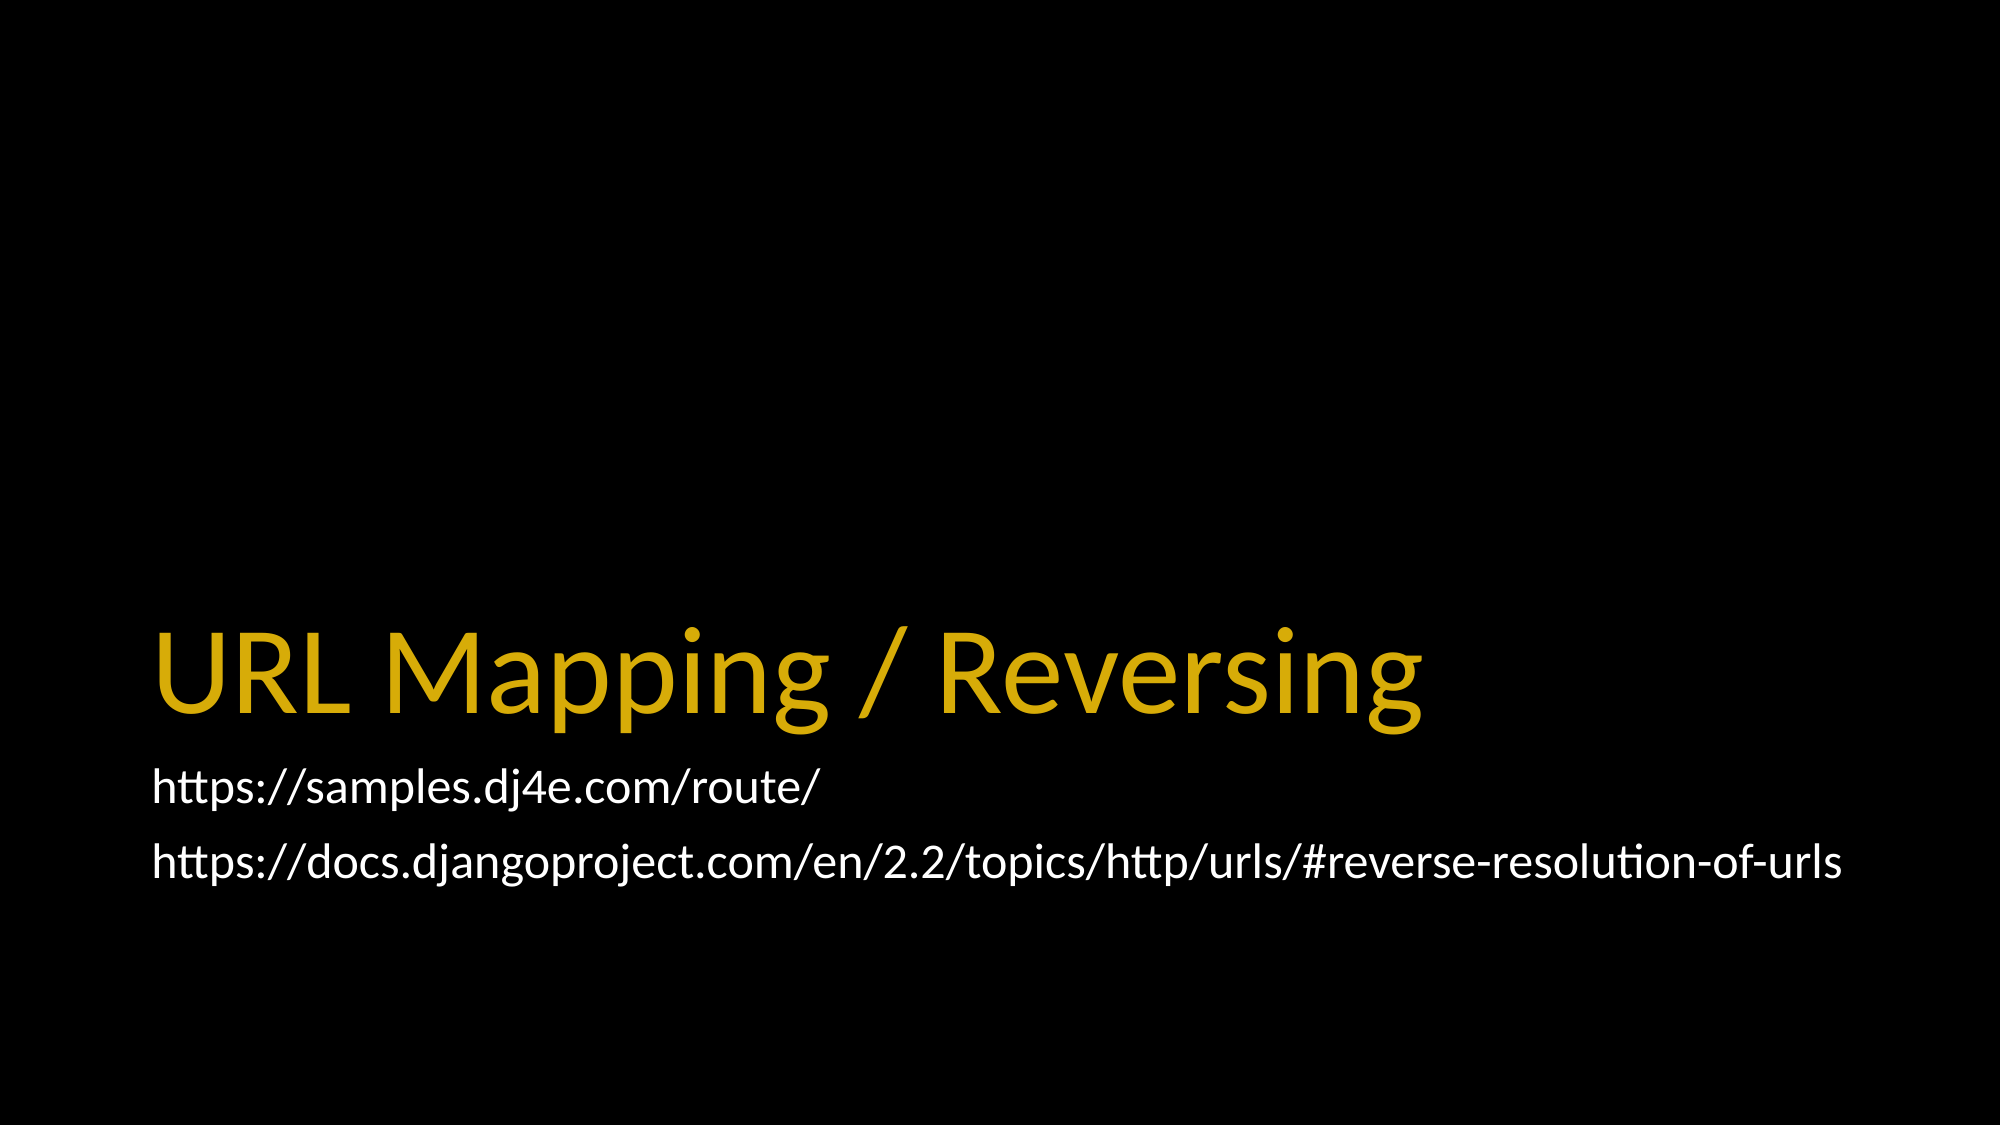

# URL Mapping / Reversing
https://samples.dj4e.com/route/
https://docs.djangoproject.com/en/2.2/topics/http/urls/#reverse-resolution-of-urls